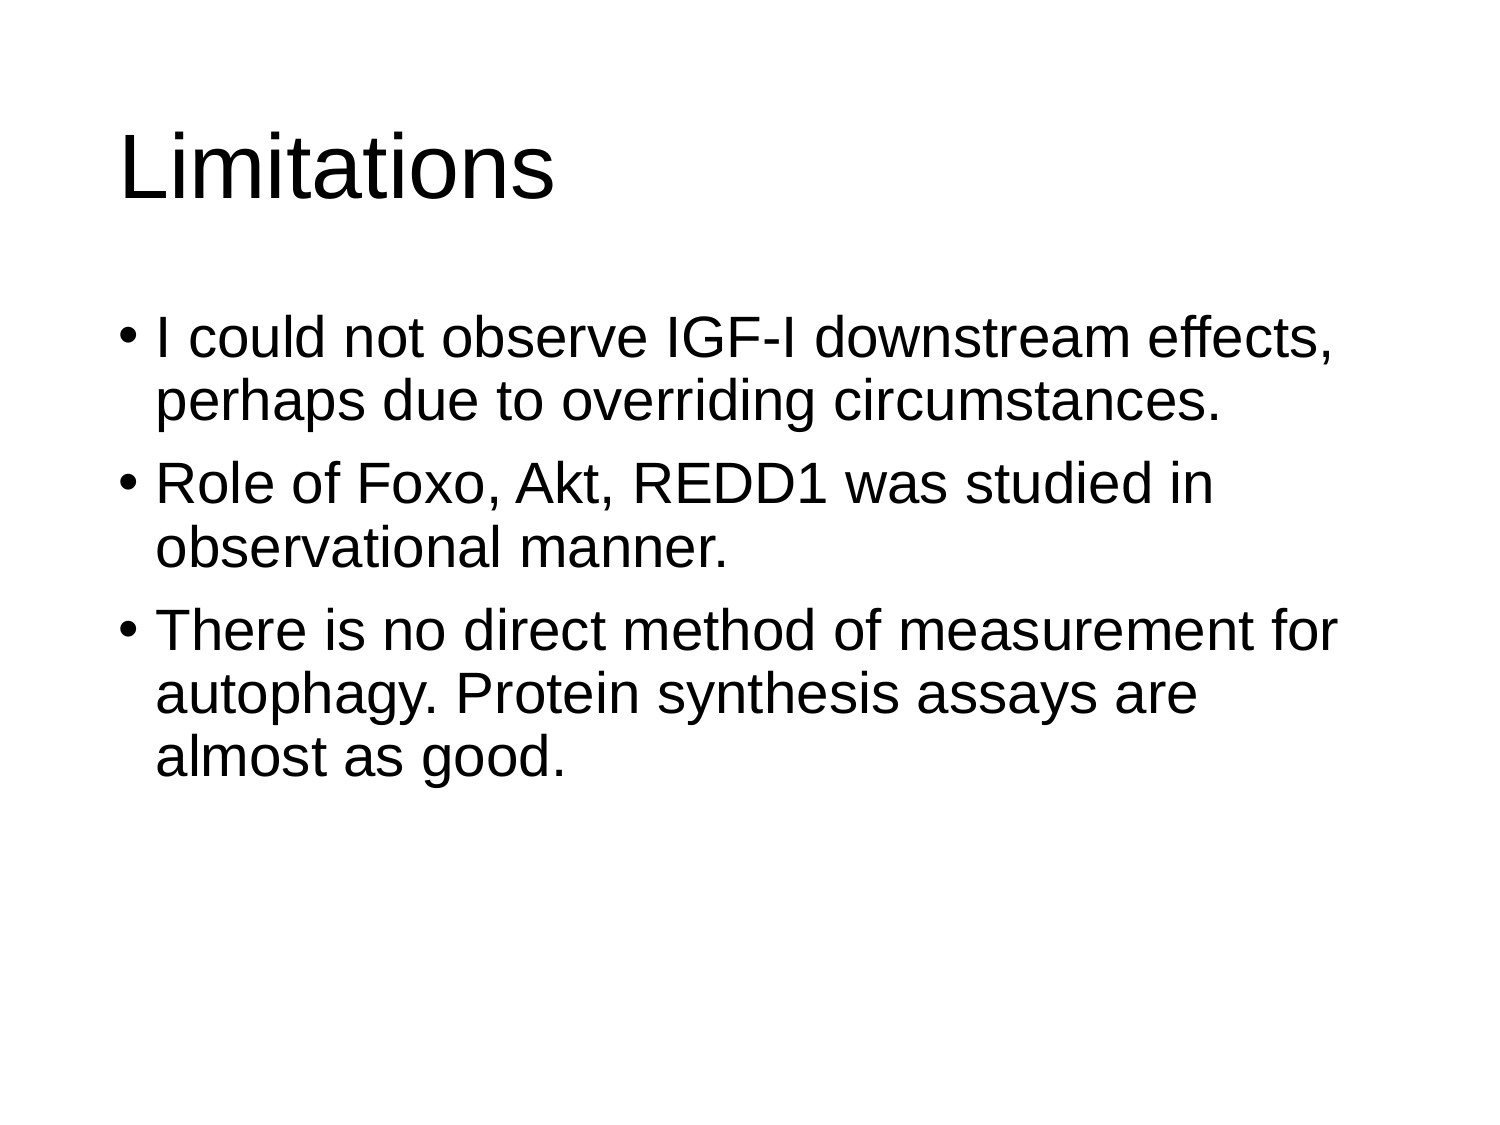

# Limitations
I could not observe IGF-I downstream effects, perhaps due to overriding circumstances.
Role of Foxo, Akt, REDD1 was studied in observational manner.
There is no direct method of measurement for autophagy. Protein synthesis assays are almost as good.